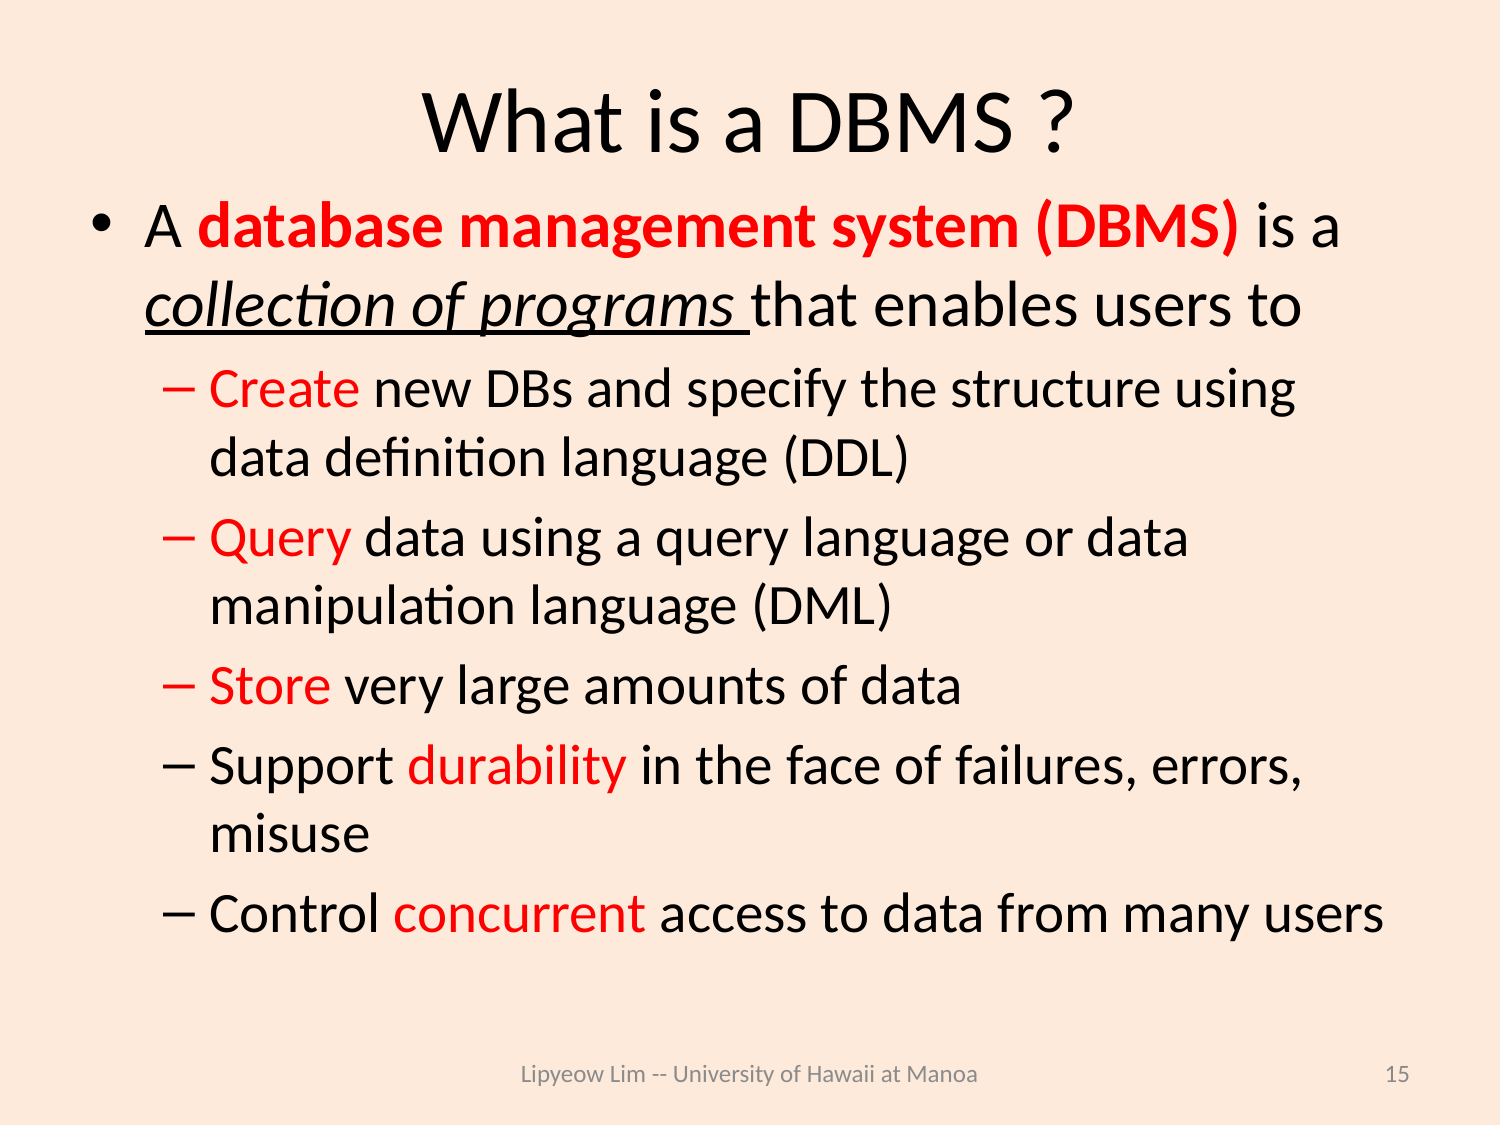

# What is a DBMS ?
A database management system (DBMS) is a collection of programs that enables users to
Create new DBs and specify the structure using data definition language (DDL)
Query data using a query language or data manipulation language (DML)
Store very large amounts of data
Support durability in the face of failures, errors, misuse
Control concurrent access to data from many users
Lipyeow Lim -- University of Hawaii at Manoa
15